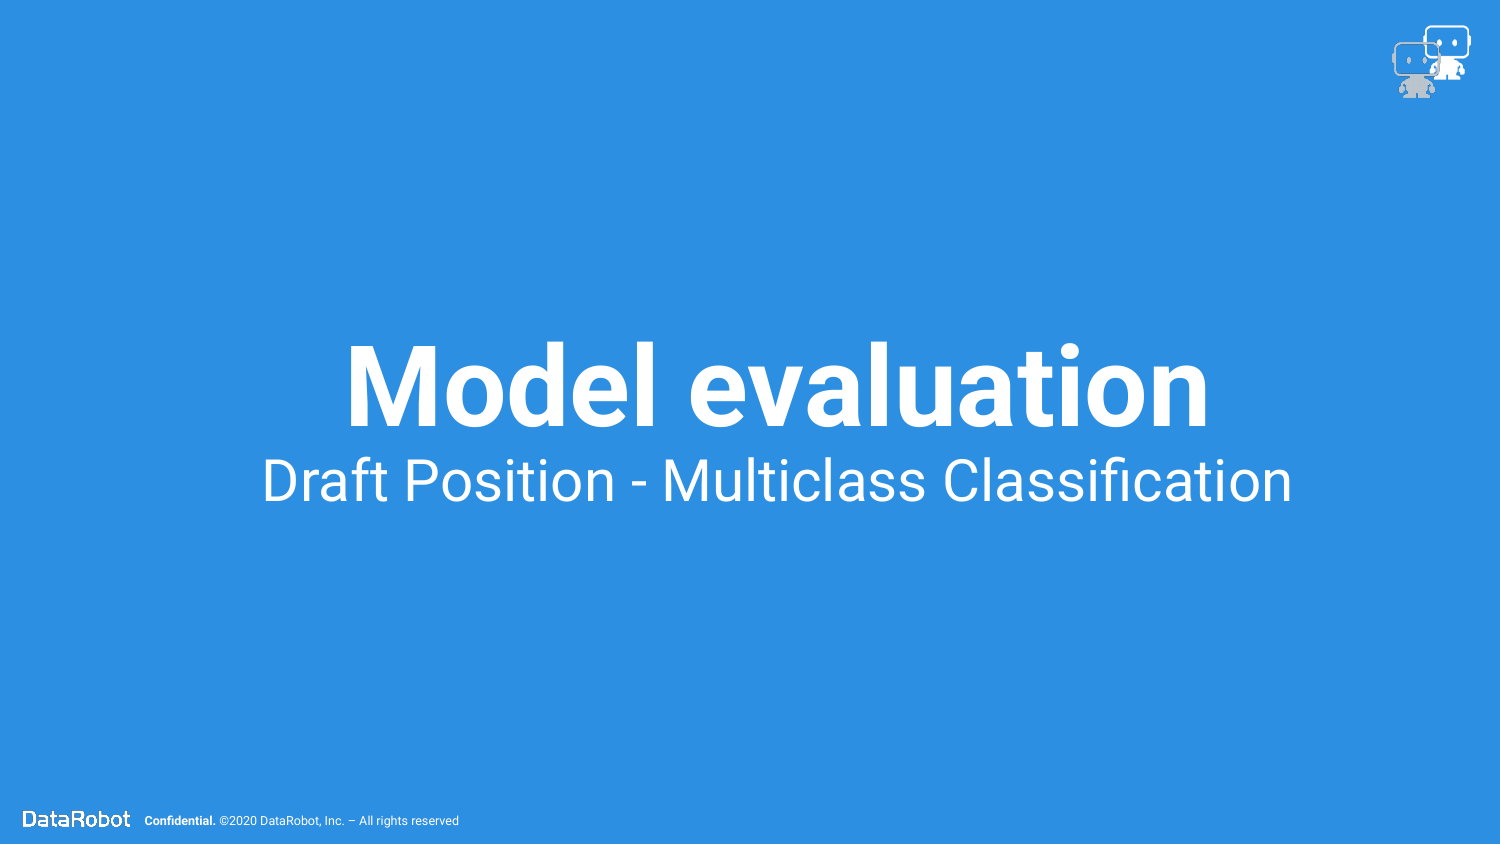

# Model evaluation Draft Position - Multiclass Classification